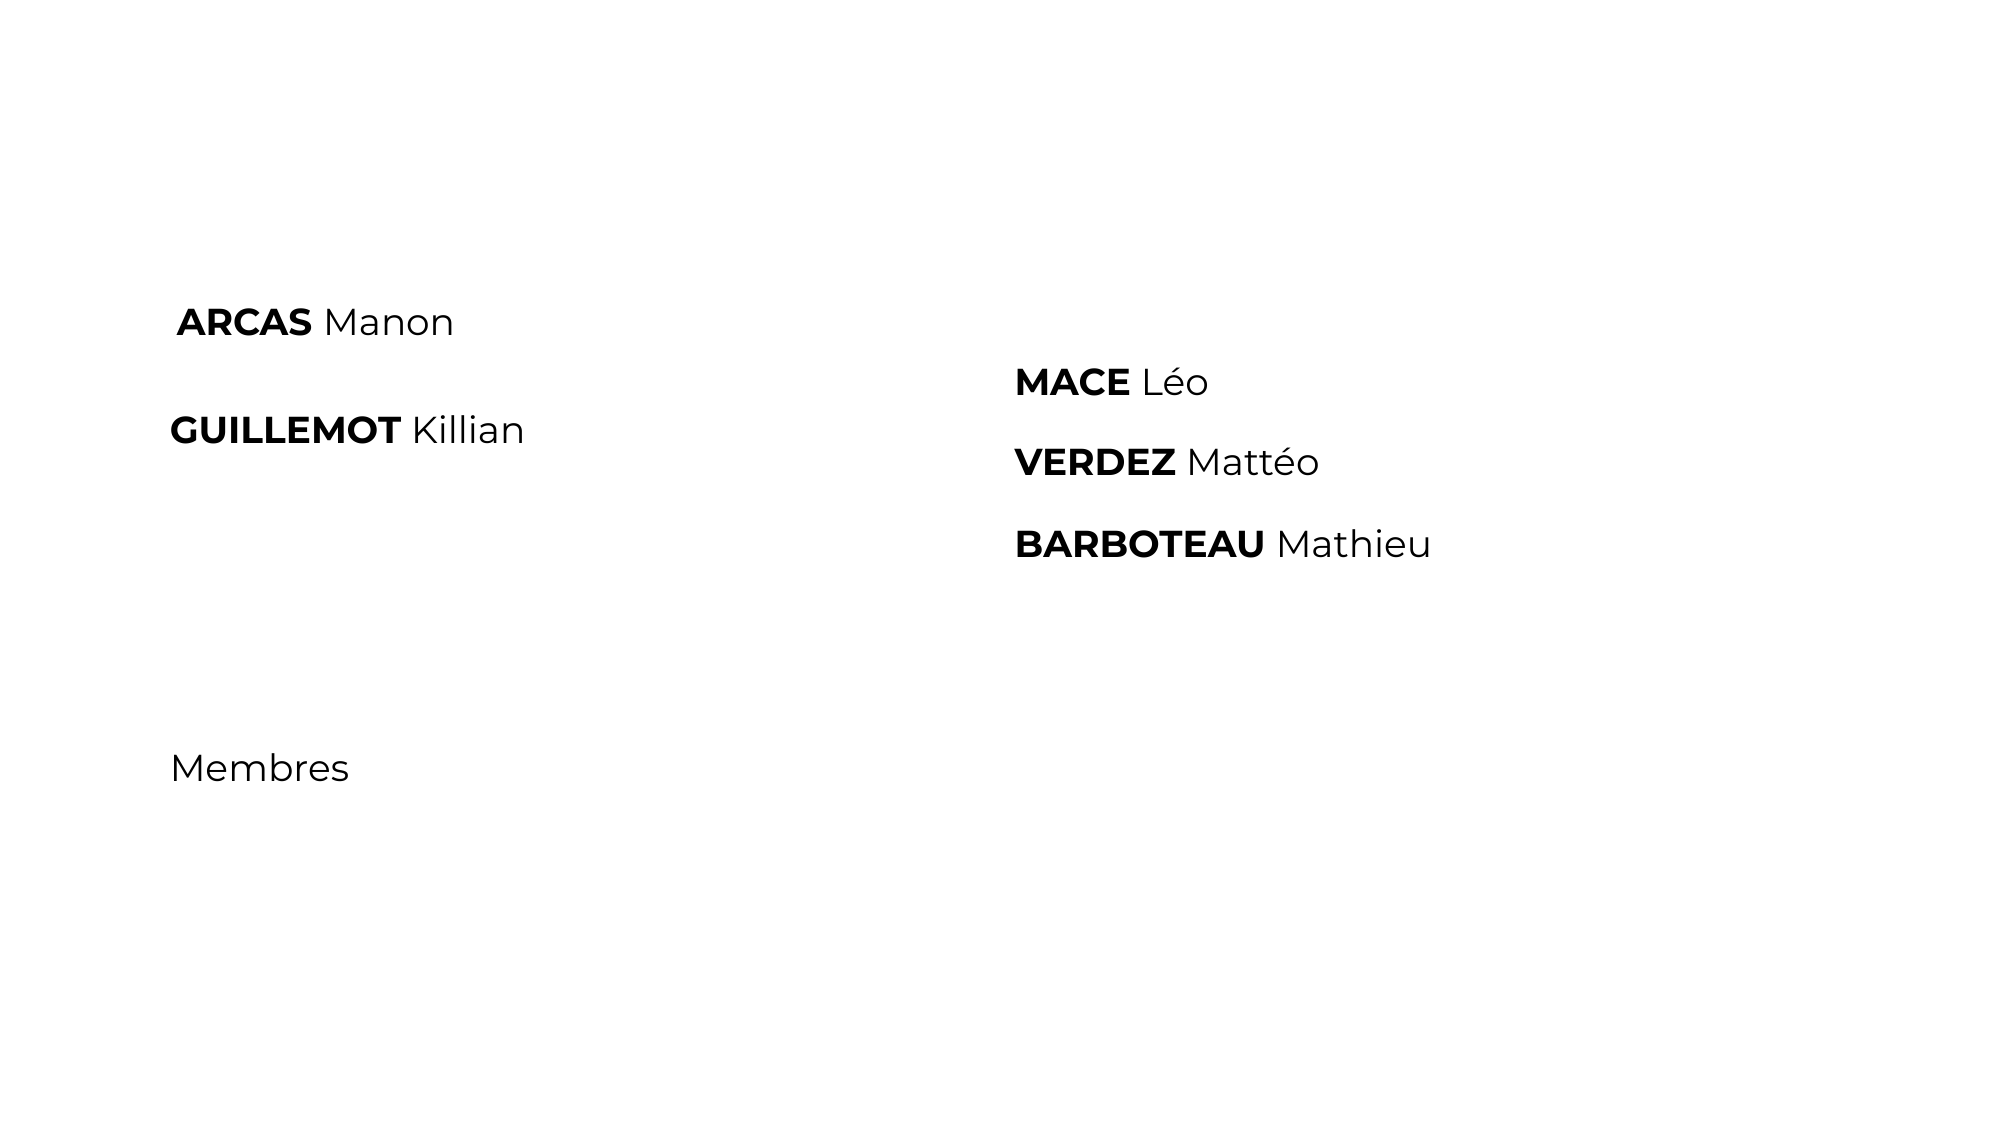

ARCAS Manon
MACE Léo
GUILLEMOT Killian
VERDEZ Mattéo
BARBOTEAU Mathieu
Membres